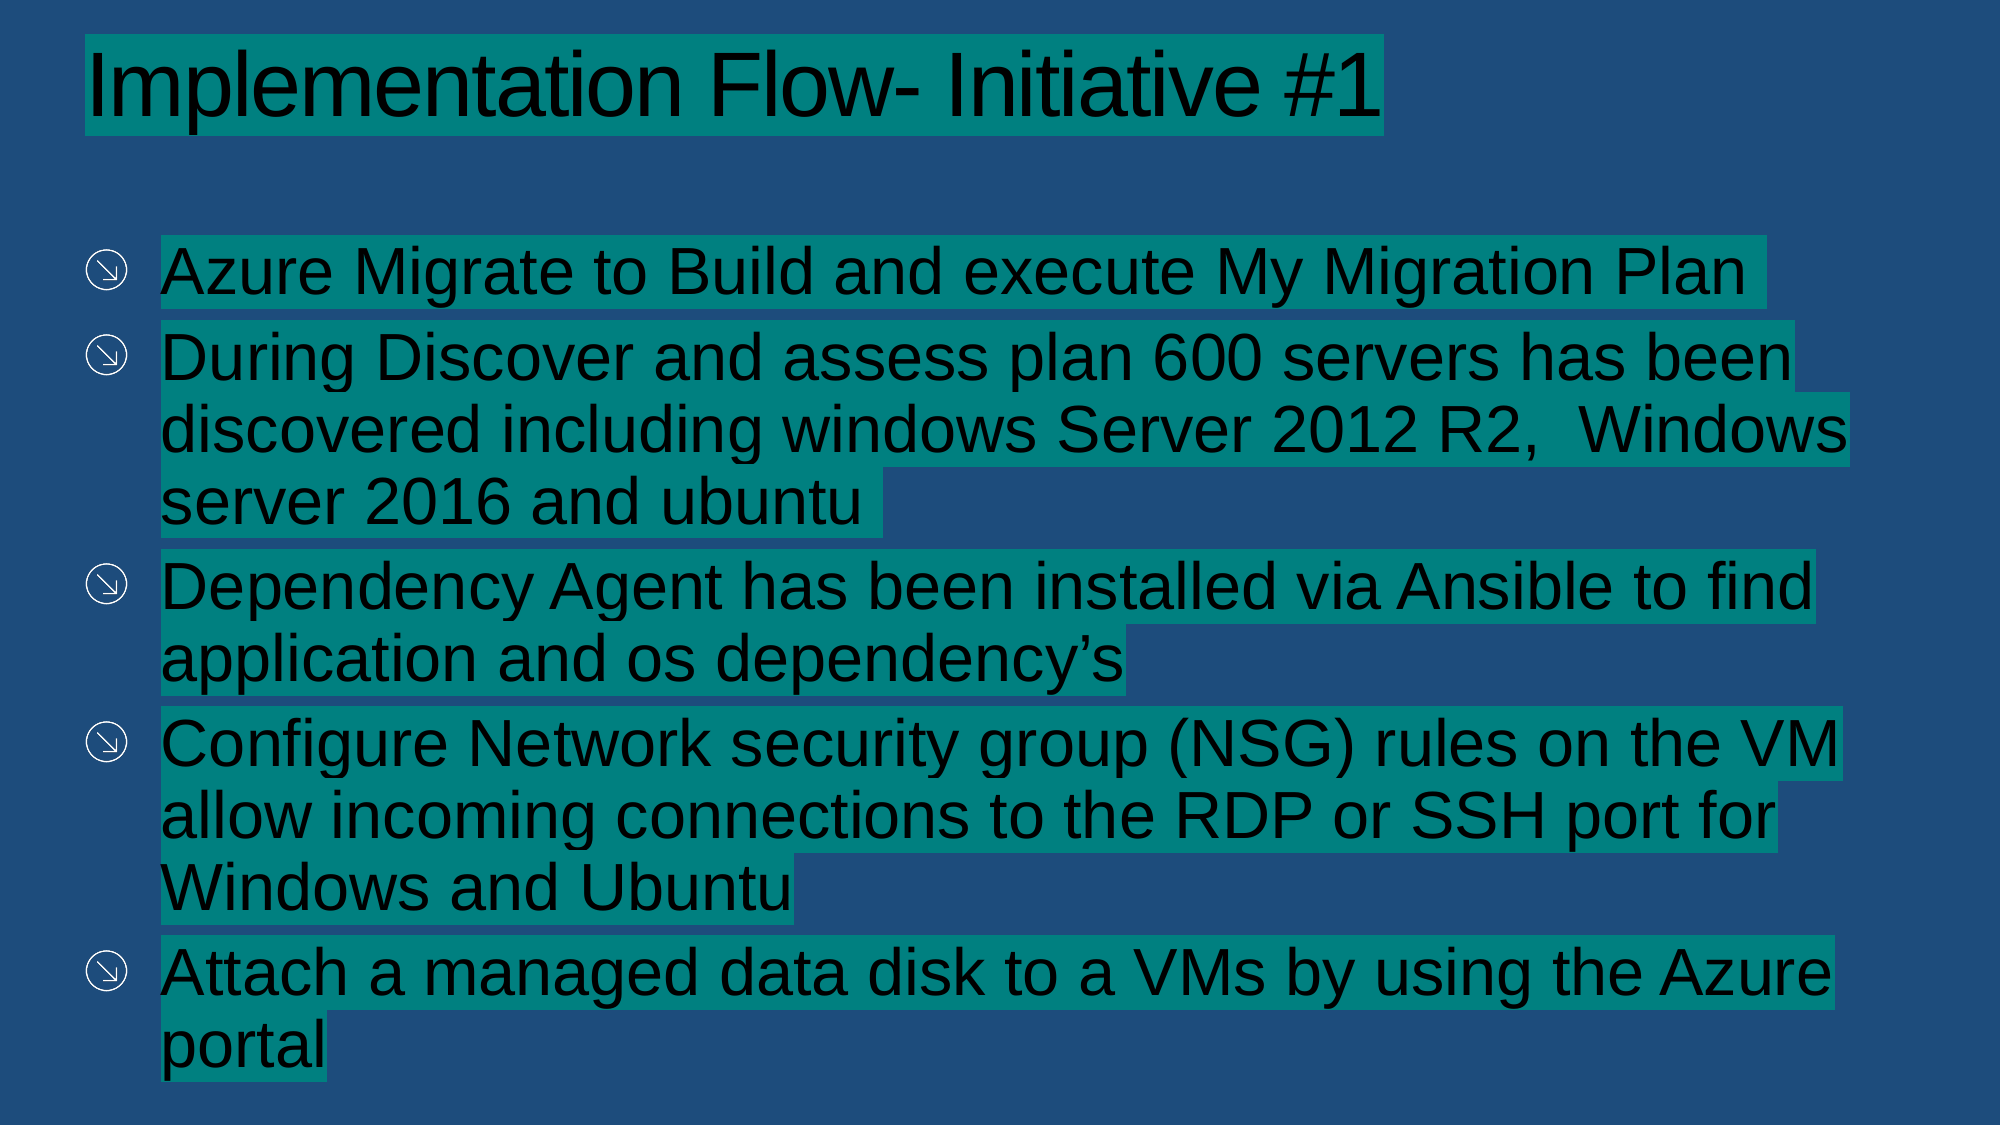

# Implementation Flow- Initiative #1
Azure Migrate to Build and execute My Migration Plan
During Discover and assess plan 600 servers has been discovered including windows Server 2012 R2,  Windows server 2016 and ubuntu
Dependency Agent has been installed via Ansible to find application and os dependency’s
Configure Network security group (NSG) rules on the VM allow incoming connections to the RDP or SSH port for Windows and Ubuntu
Attach a managed data disk to a VMs by using the Azure portal